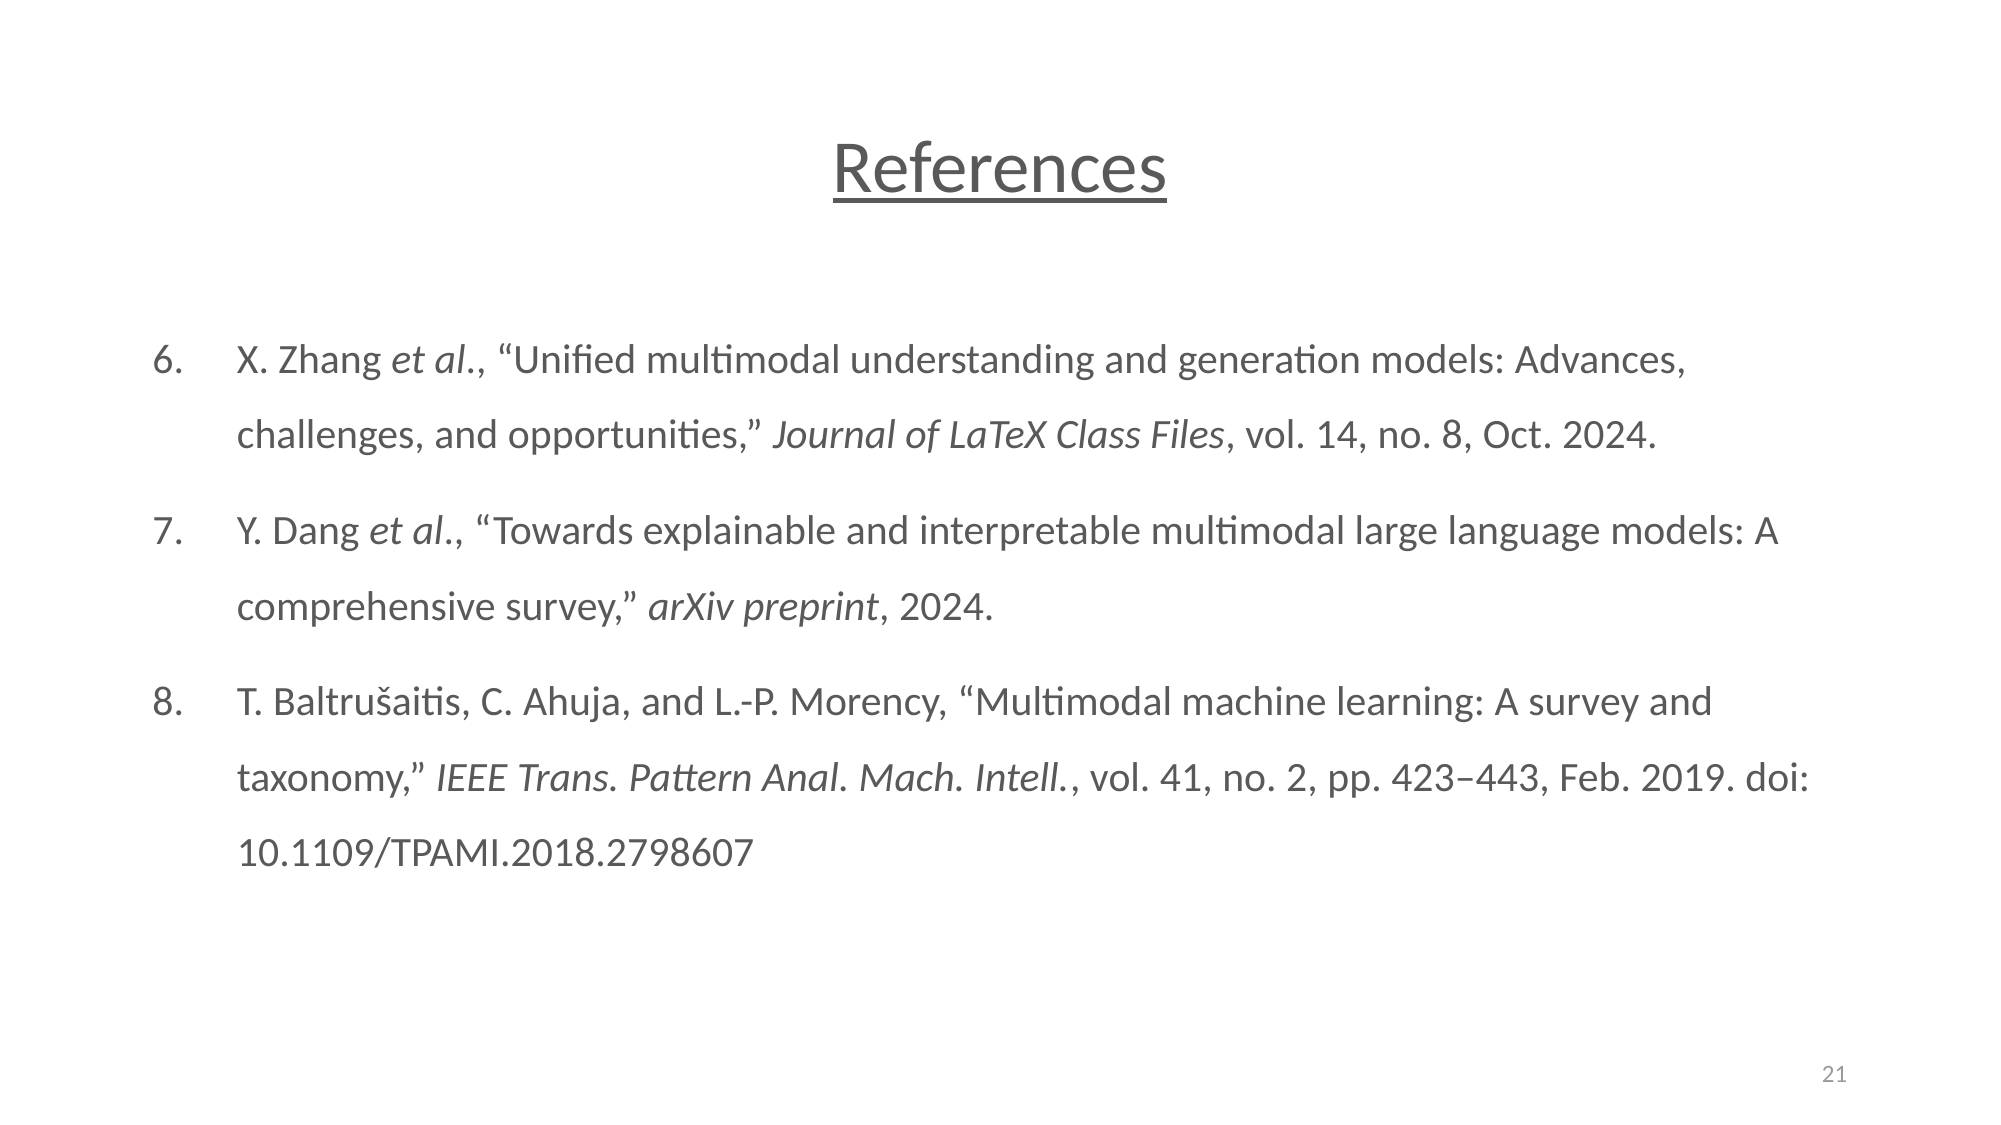

# References
X. Zhang et al., “Unified multimodal understanding and generation models: Advances, challenges, and opportunities,” Journal of LaTeX Class Files, vol. 14, no. 8, Oct. 2024.
Y. Dang et al., “Towards explainable and interpretable multimodal large language models: A comprehensive survey,” arXiv preprint, 2024.
T. Baltrušaitis, C. Ahuja, and L.-P. Morency, “Multimodal machine learning: A survey and taxonomy,” IEEE Trans. Pattern Anal. Mach. Intell., vol. 41, no. 2, pp. 423–443, Feb. 2019. doi: 10.1109/TPAMI.2018.2798607
21